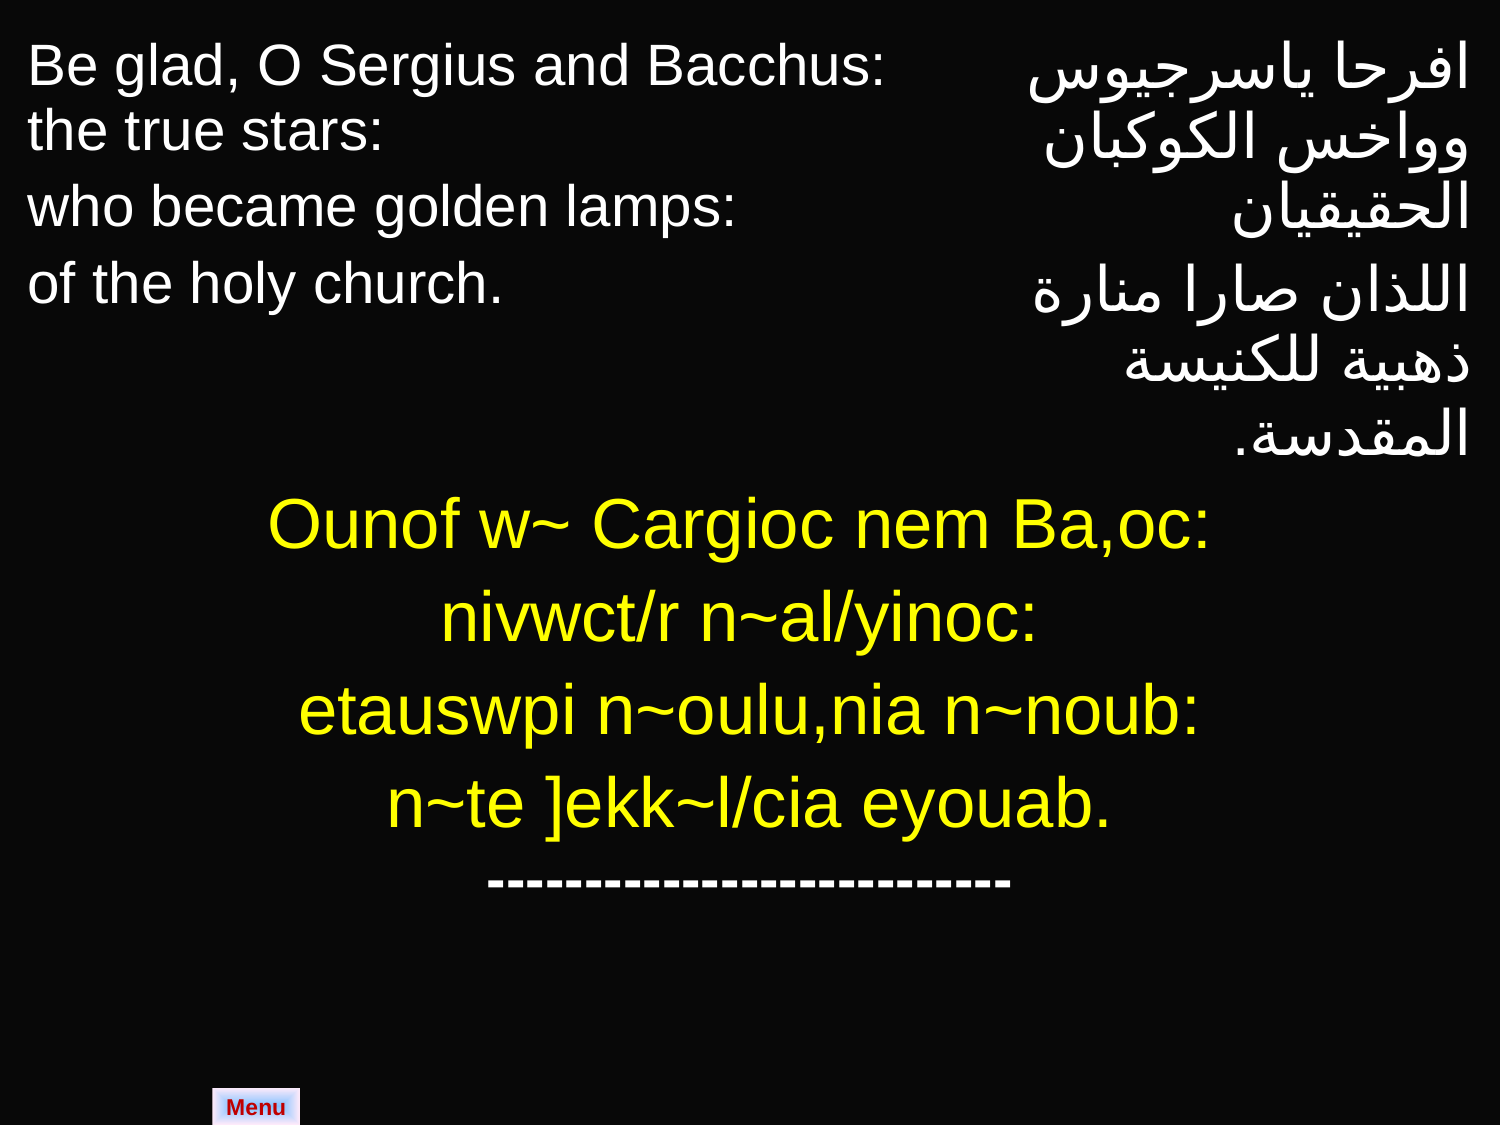

| Be glad, O Sergius and Bacchus: the true stars: who became golden lamps: of the holy church. | افرحا ياسرجيوس وواخس الكوكبان الحقيقيان اللذان صارا منارة ذهبية للكنيسة المقدسة. |
| --- | --- |
| Ounof w~ Cargioc nem Ba,oc: nivwct/r n~al/yinoc: etauswpi n~oulu,nia n~noub: n~te ]ekk~l/cia eyouab. |  |
| --------------------------- |  |
Menu